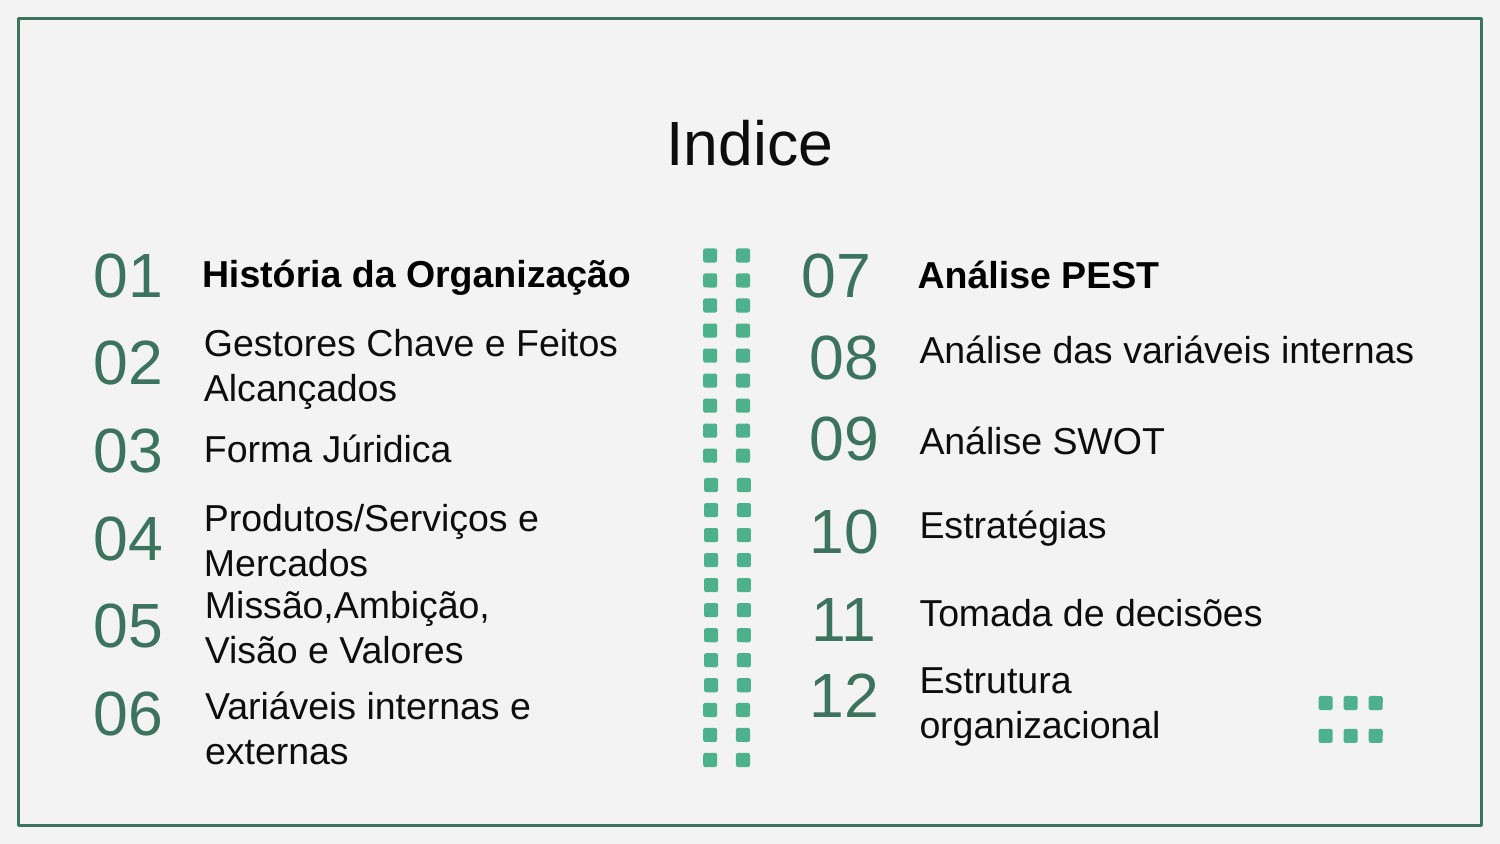

# Indice
História da Organização
01
07
Análise PEST

Análise das variáveis internas
08
02
Gestores Chave e Feitos
Alcançados
09
Análise SWOT
Forma Júridica
03

Estratégias
10
04
Produtos/Serviços e Mercados
Tomada de decisões
11
05
Missão,Ambição,Visão e Valores
12
06
Variáveis internas e externas
Estrutura organizacional